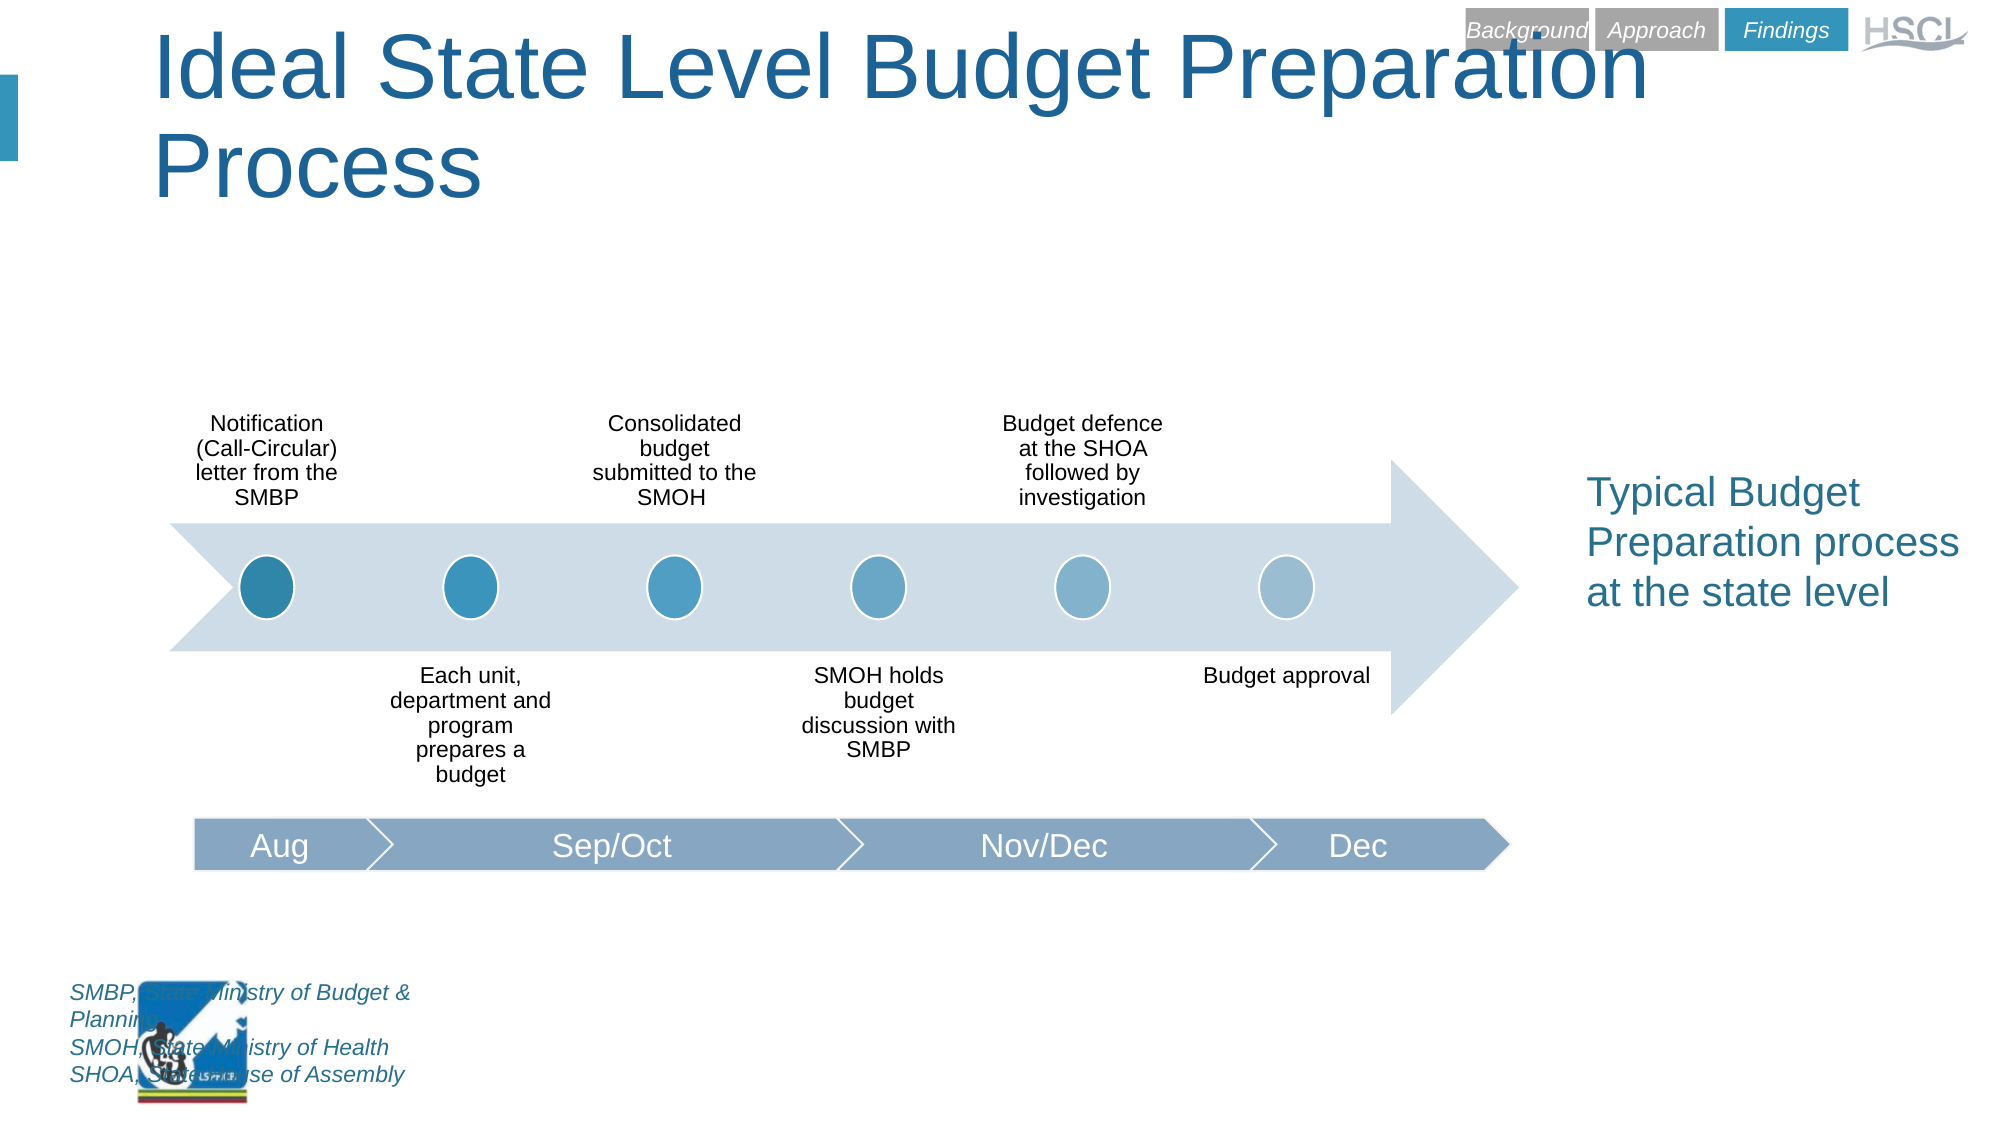

Background
Approach
Findings
# Ideal State Level Budget Preparation Process
Notification (Call-Circular) letter from the SMBP
Each unit, department and program prepares a budget
Consolidated budget submitted to the SMOH
SMOH holds budget discussion with SMBP
Budget defence at the SHOA followed by investigation
Budget approval
Aug
            Sep/Oct
Nov/Dec
Dec
Typical Budget Preparation process at the state level
SMBP, State Ministry of Budget & Planning
SMOH, State Ministry of Health
SHOA, State House of Assembly